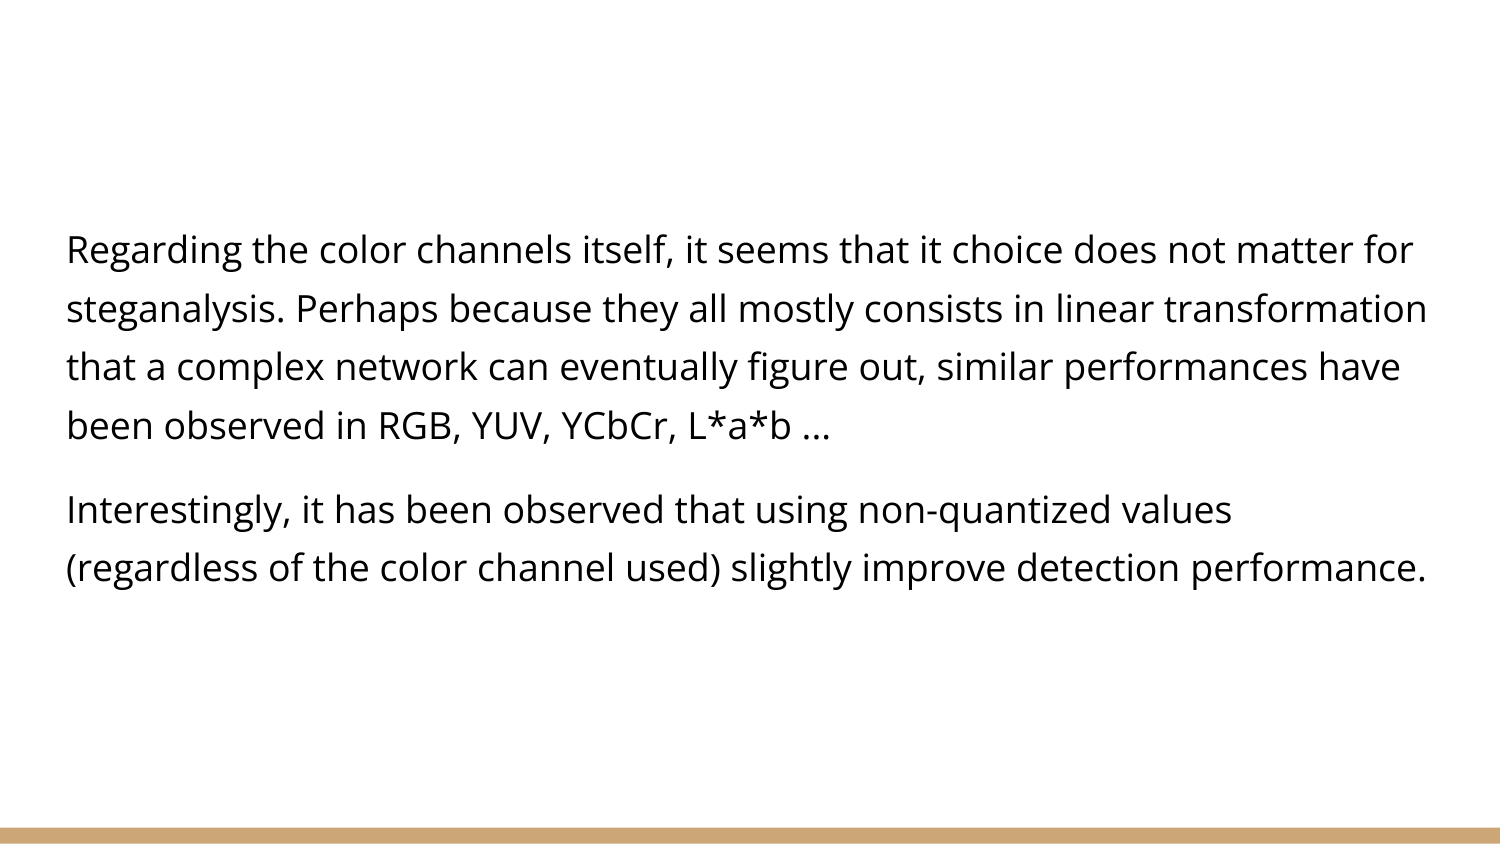

#
Regarding the color channels itself, it seems that it choice does not matter for steganalysis. Perhaps because they all mostly consists in linear transformation that a complex network can eventually figure out, similar performances have been observed in RGB, YUV, YCbCr, L*a*b ...
Interestingly, it has been observed that using non-quantized values (regardless of the color channel used) slightly improve detection performance.